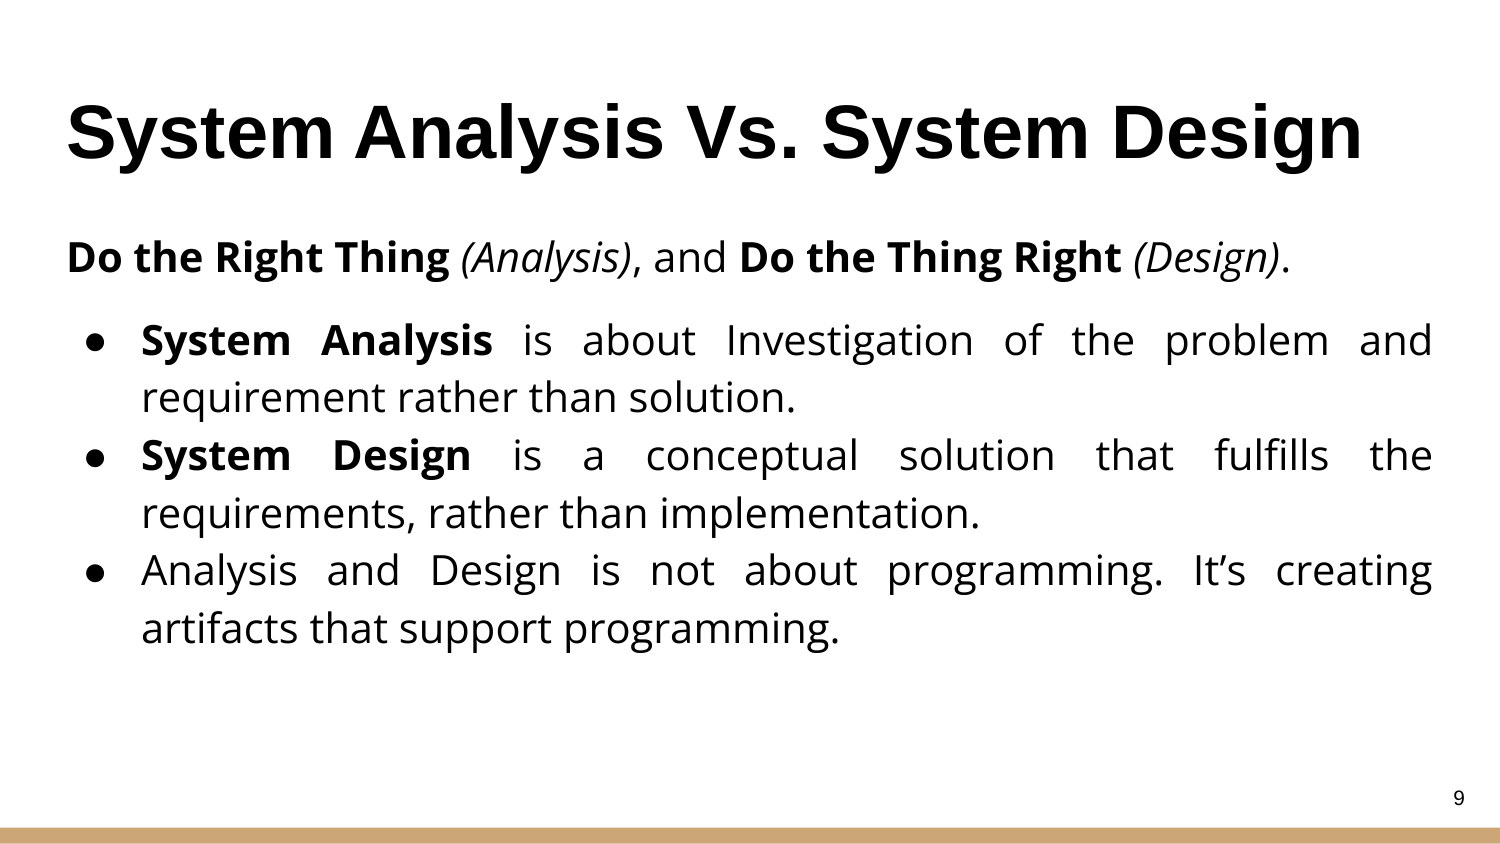

# System Analysis Vs. System Design
Do the Right Thing (Analysis), and Do the Thing Right (Design).
System Analysis is about Investigation of the problem and requirement rather than solution.
System Design is a conceptual solution that fulfills the requirements, rather than implementation.
Analysis and Design is not about programming. It’s creating artifacts that support programming.
9